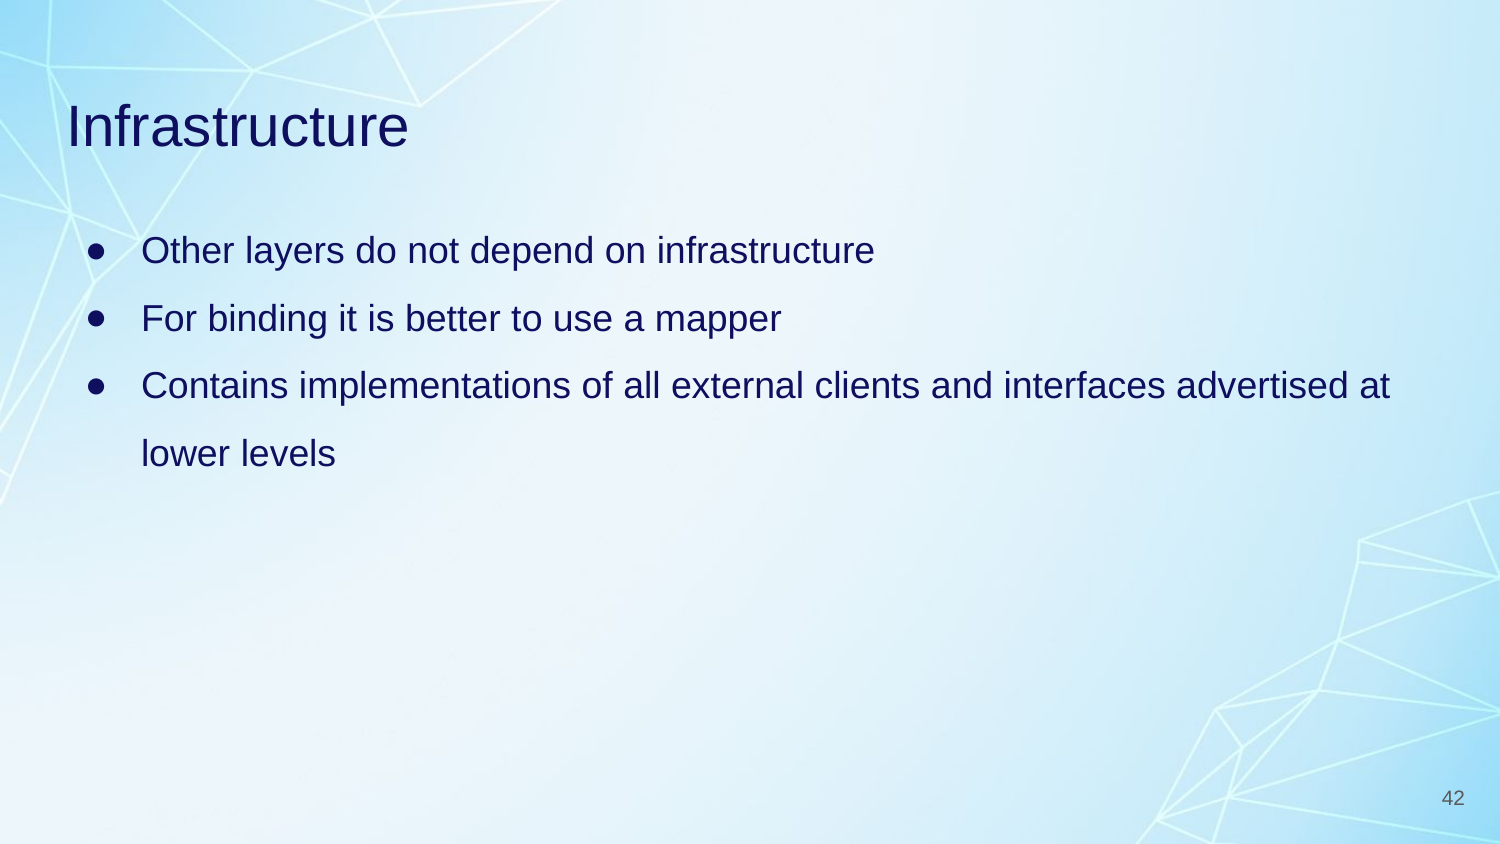

# Infrastructure

Other layers do not depend on infrastructure
For binding it is better to use a mapper
Contains implementations of all external clients and interfaces advertised at lower levels
42